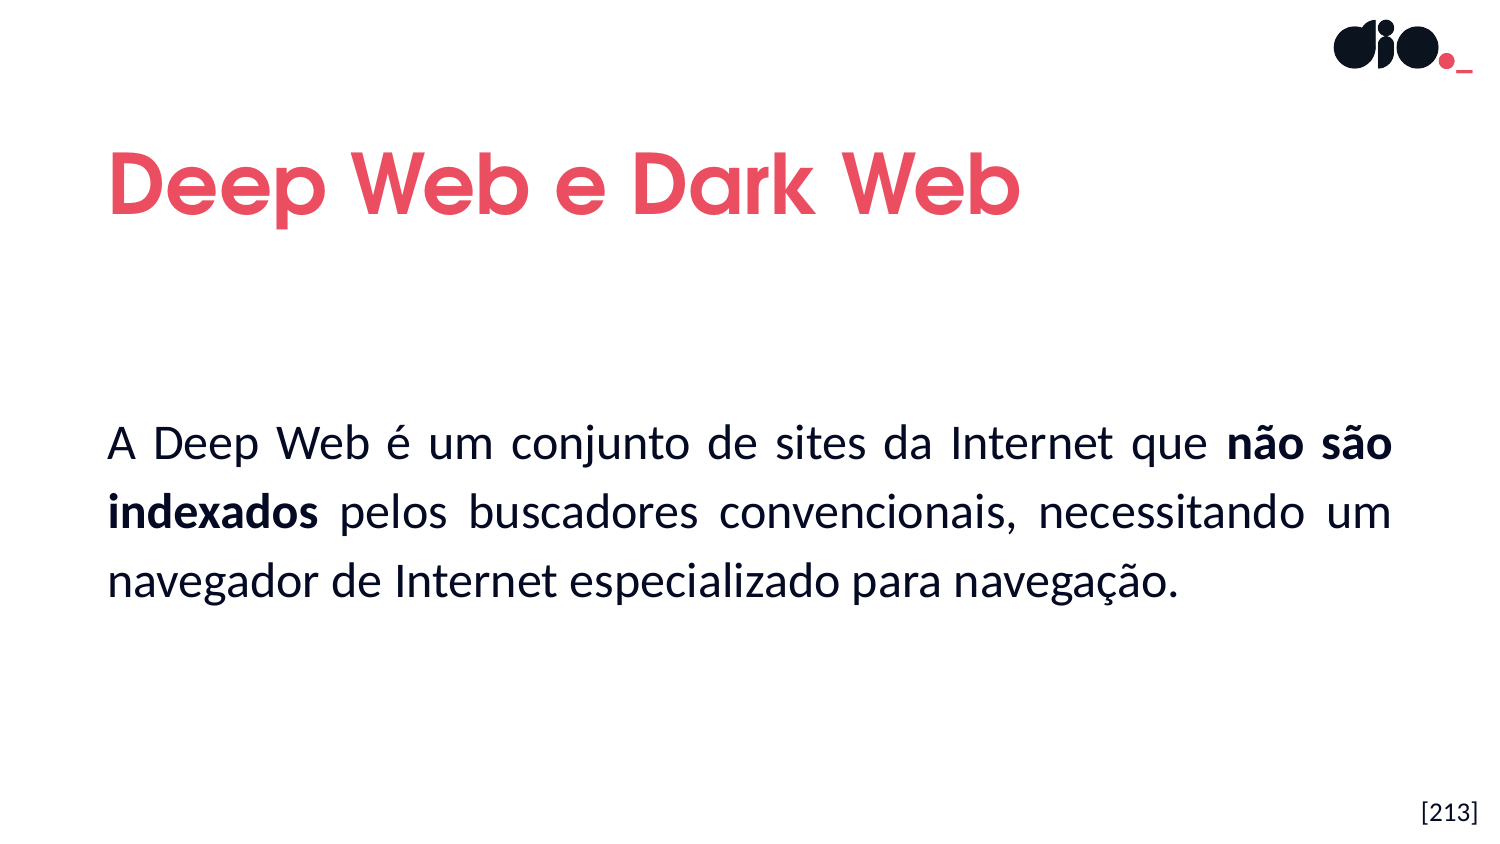

Deep Web e Dark Web
A Deep Web é um conjunto de sites da Internet que não são indexados pelos buscadores convencionais, necessitando um navegador de Internet especializado para navegação.
[213]